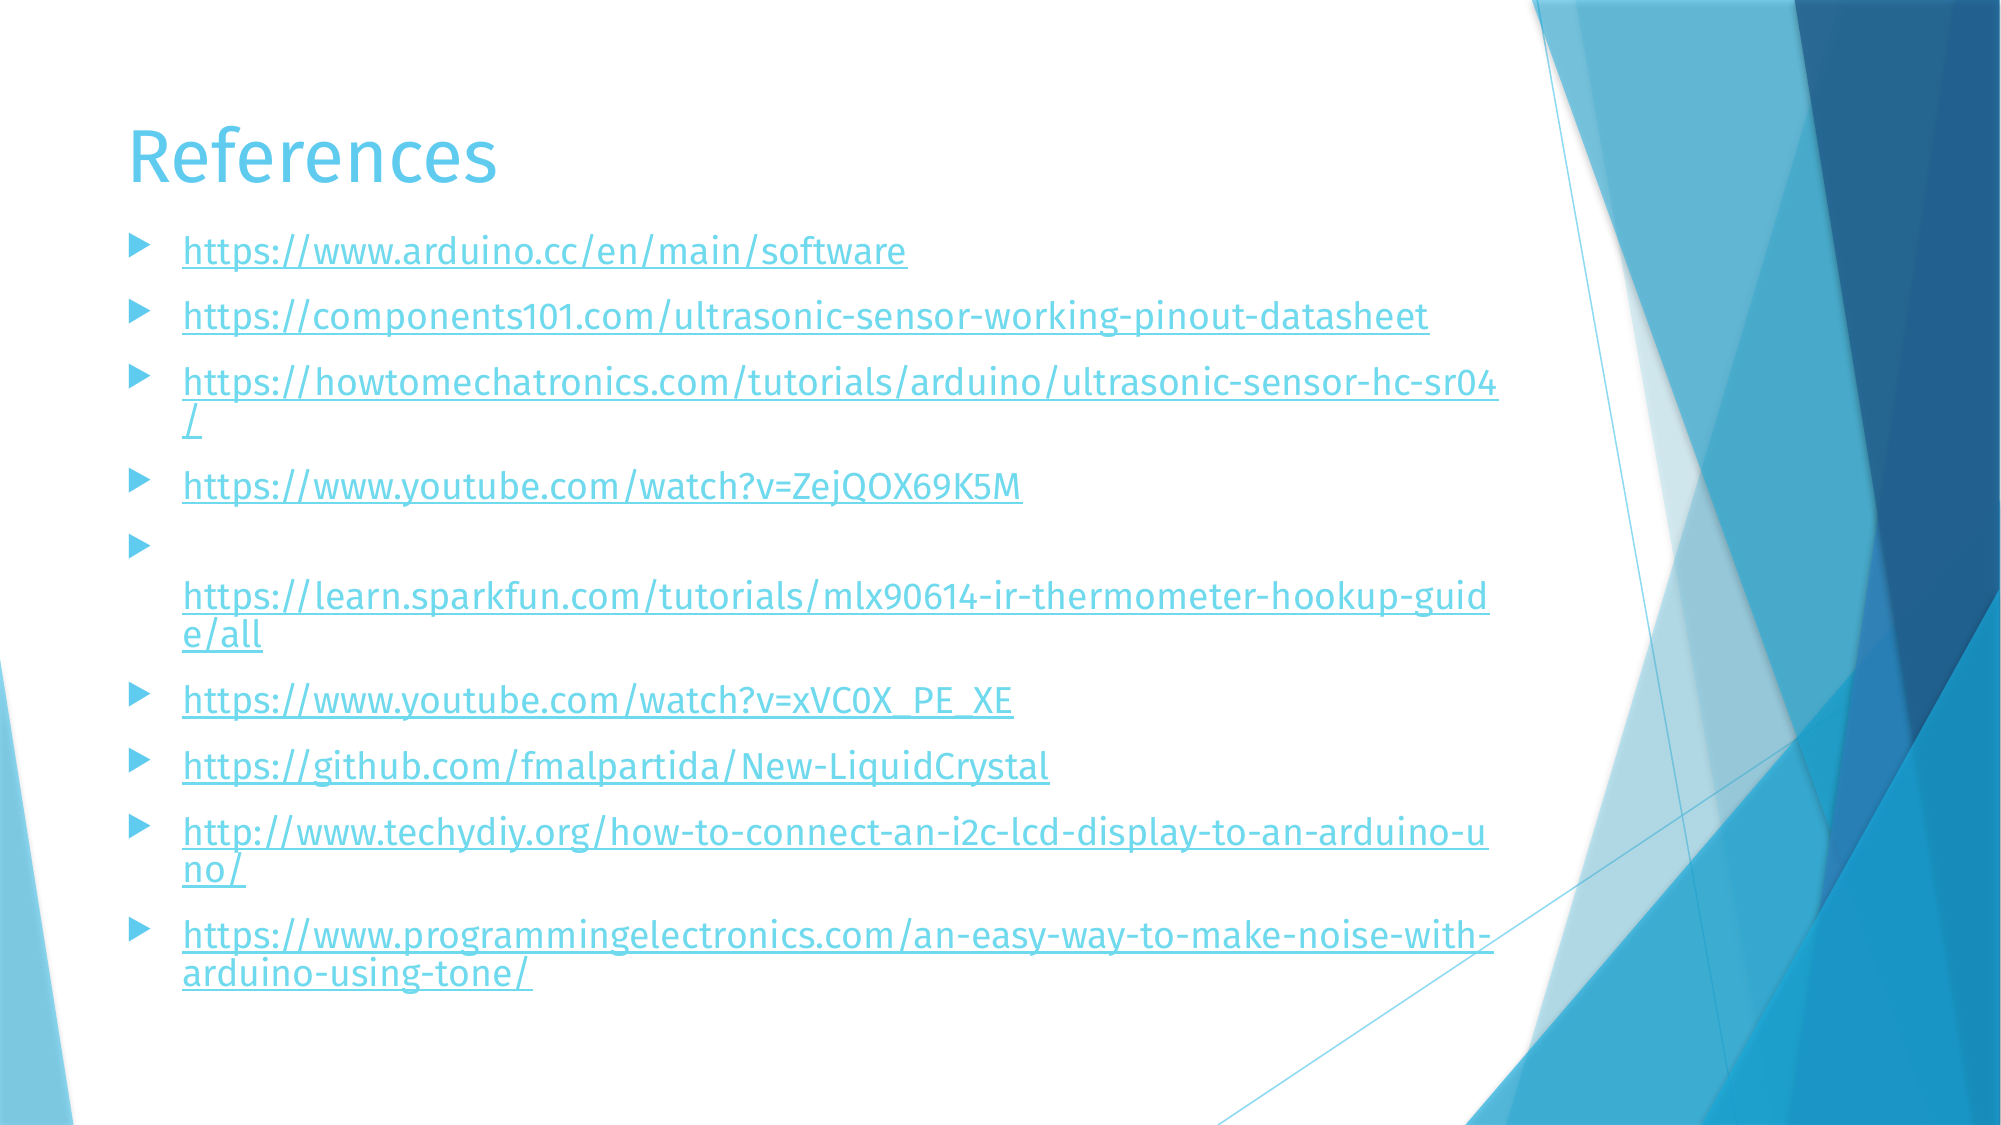

# References
https://www.arduino.cc/en/main/software
https://components101.com/ultrasonic-sensor-working-pinout-datasheet
https://howtomechatronics.com/tutorials/arduino/ultrasonic-sensor-hc-sr04/
https://www.youtube.com/watch?v=ZejQOX69K5M
 https://learn.sparkfun.com/tutorials/mlx90614-ir-thermometer-hookup-guide/all
https://www.youtube.com/watch?v=xVC0X_PE_XE
https://github.com/fmalpartida/New-LiquidCrystal
http://www.techydiy.org/how-to-connect-an-i2c-lcd-display-to-an-arduino-uno/
https://www.programmingelectronics.com/an-easy-way-to-make-noise-with-arduino-using-tone/